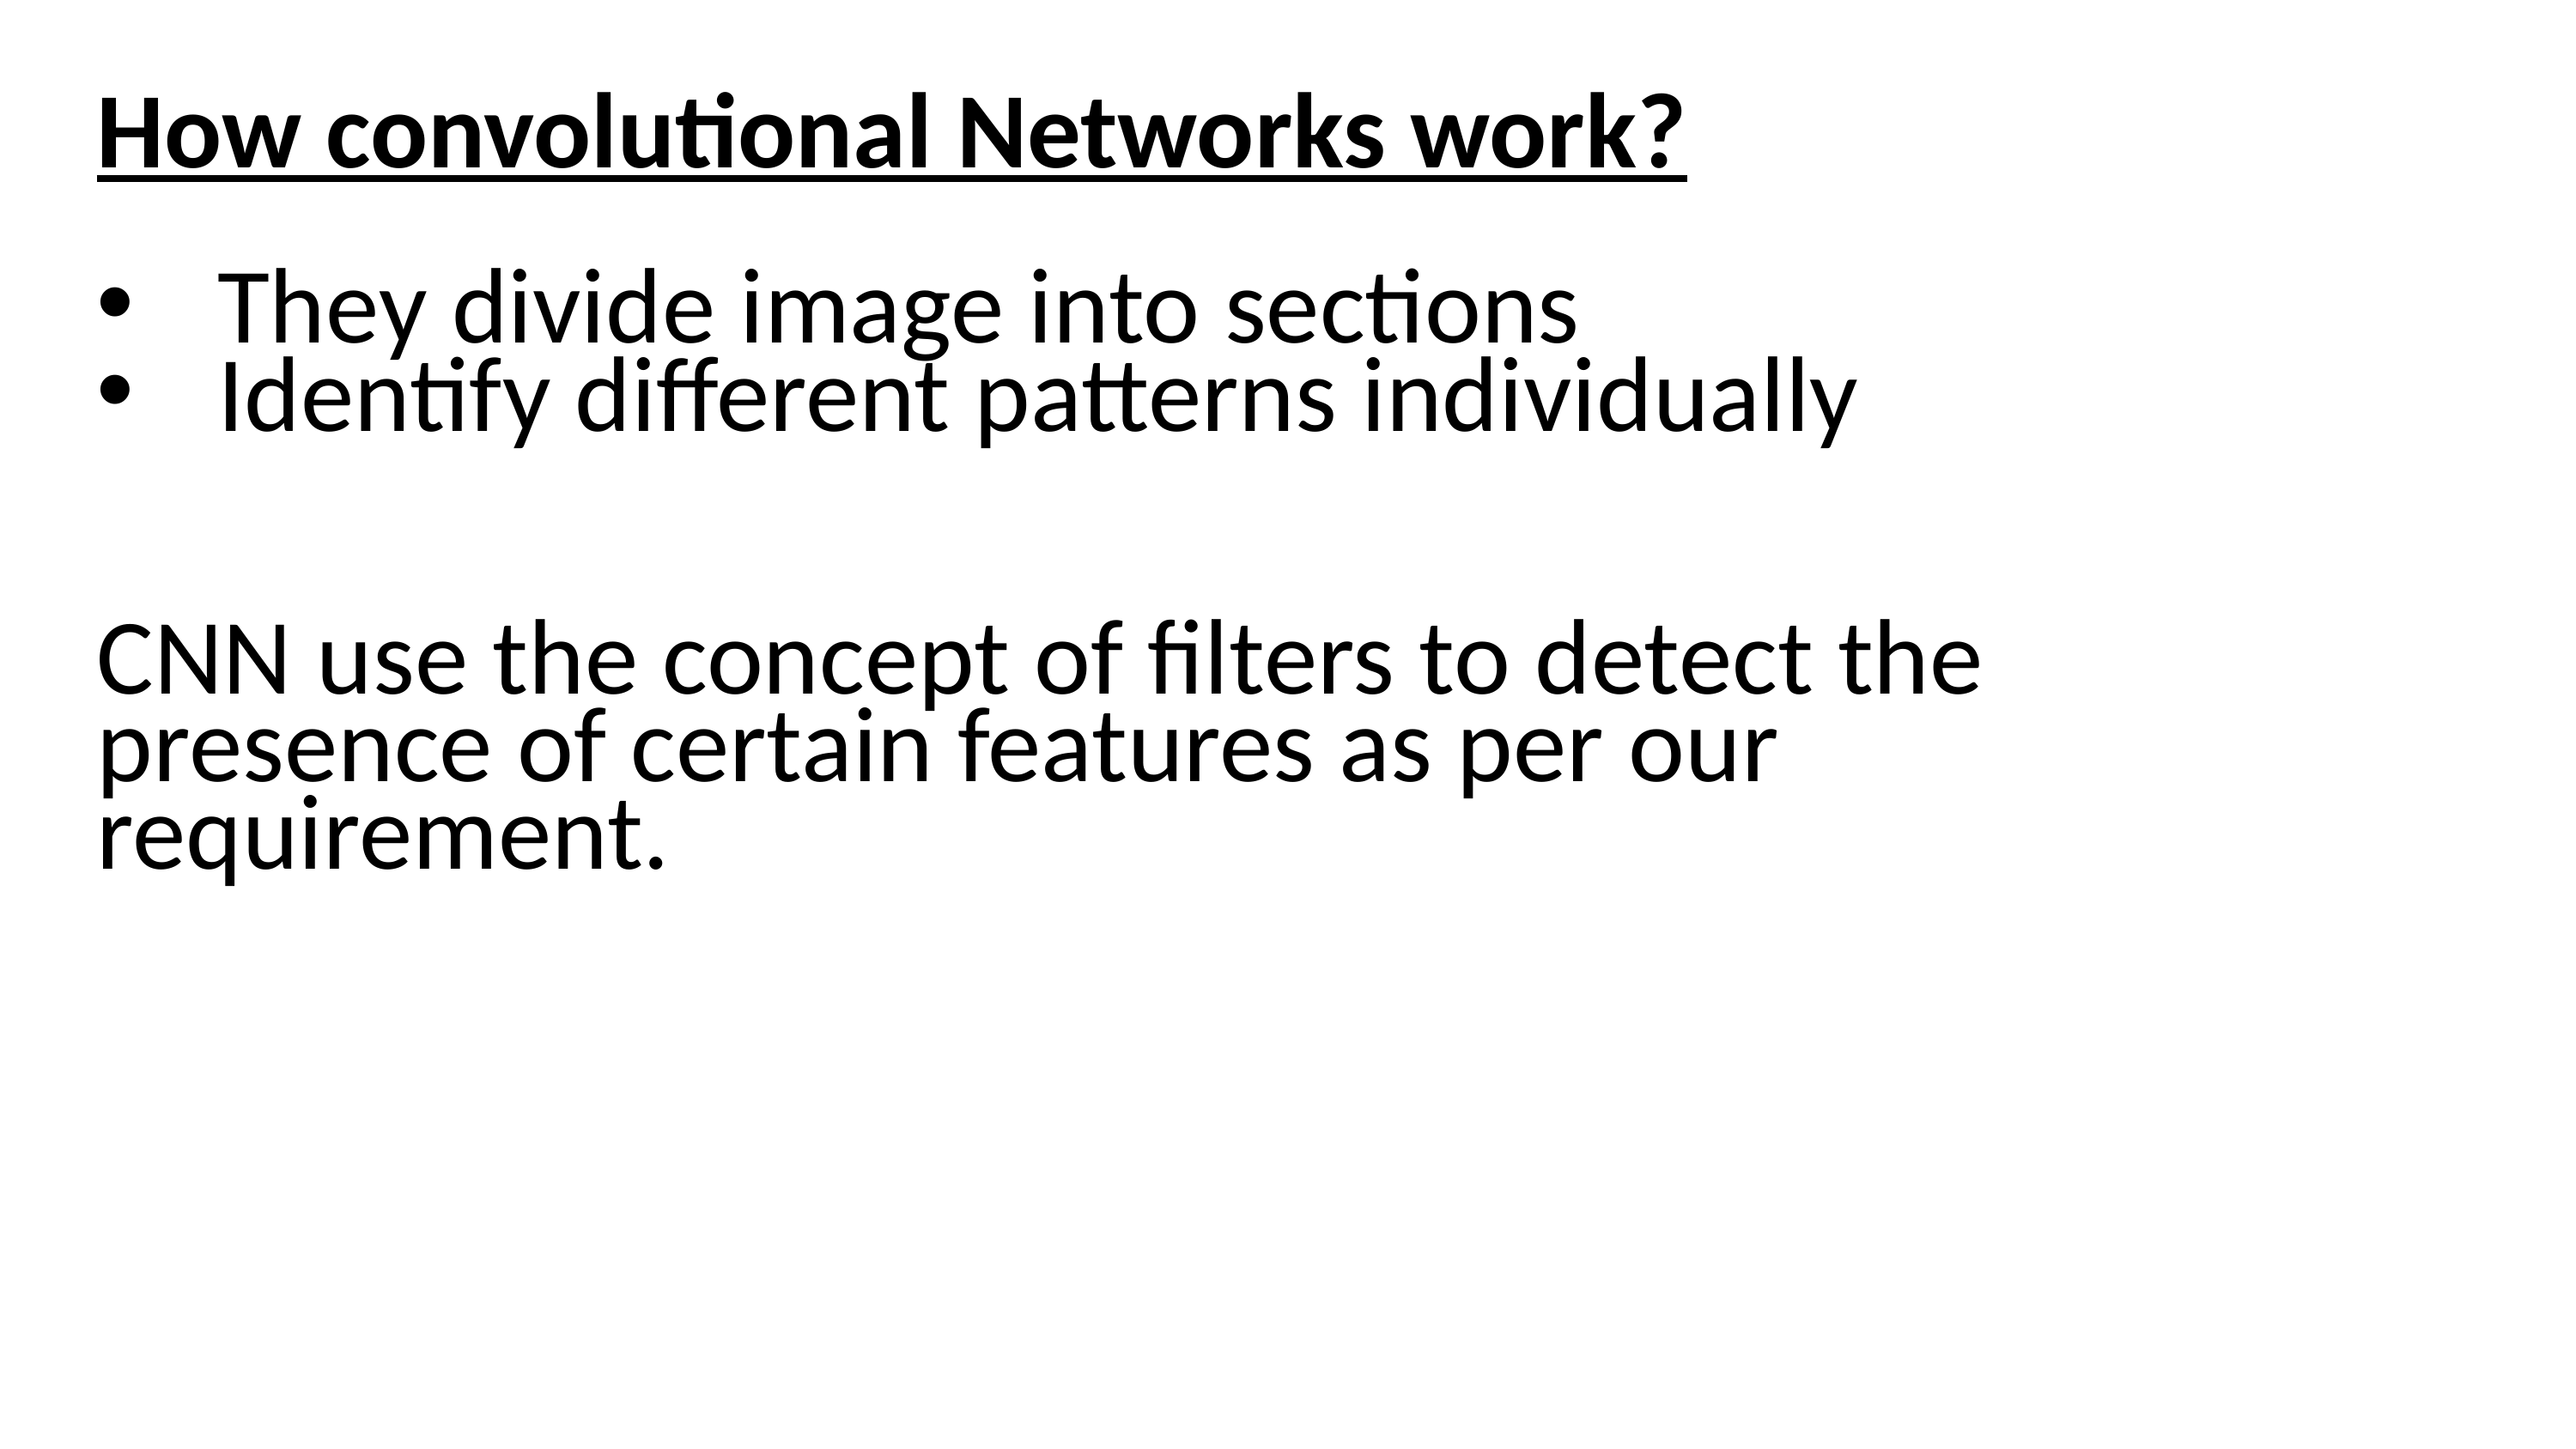

How convolutional Networks work?

They divide image into sections
Identify different patterns individually

CNN use the concept of filters to detect the presence of certain features as per our requirement.